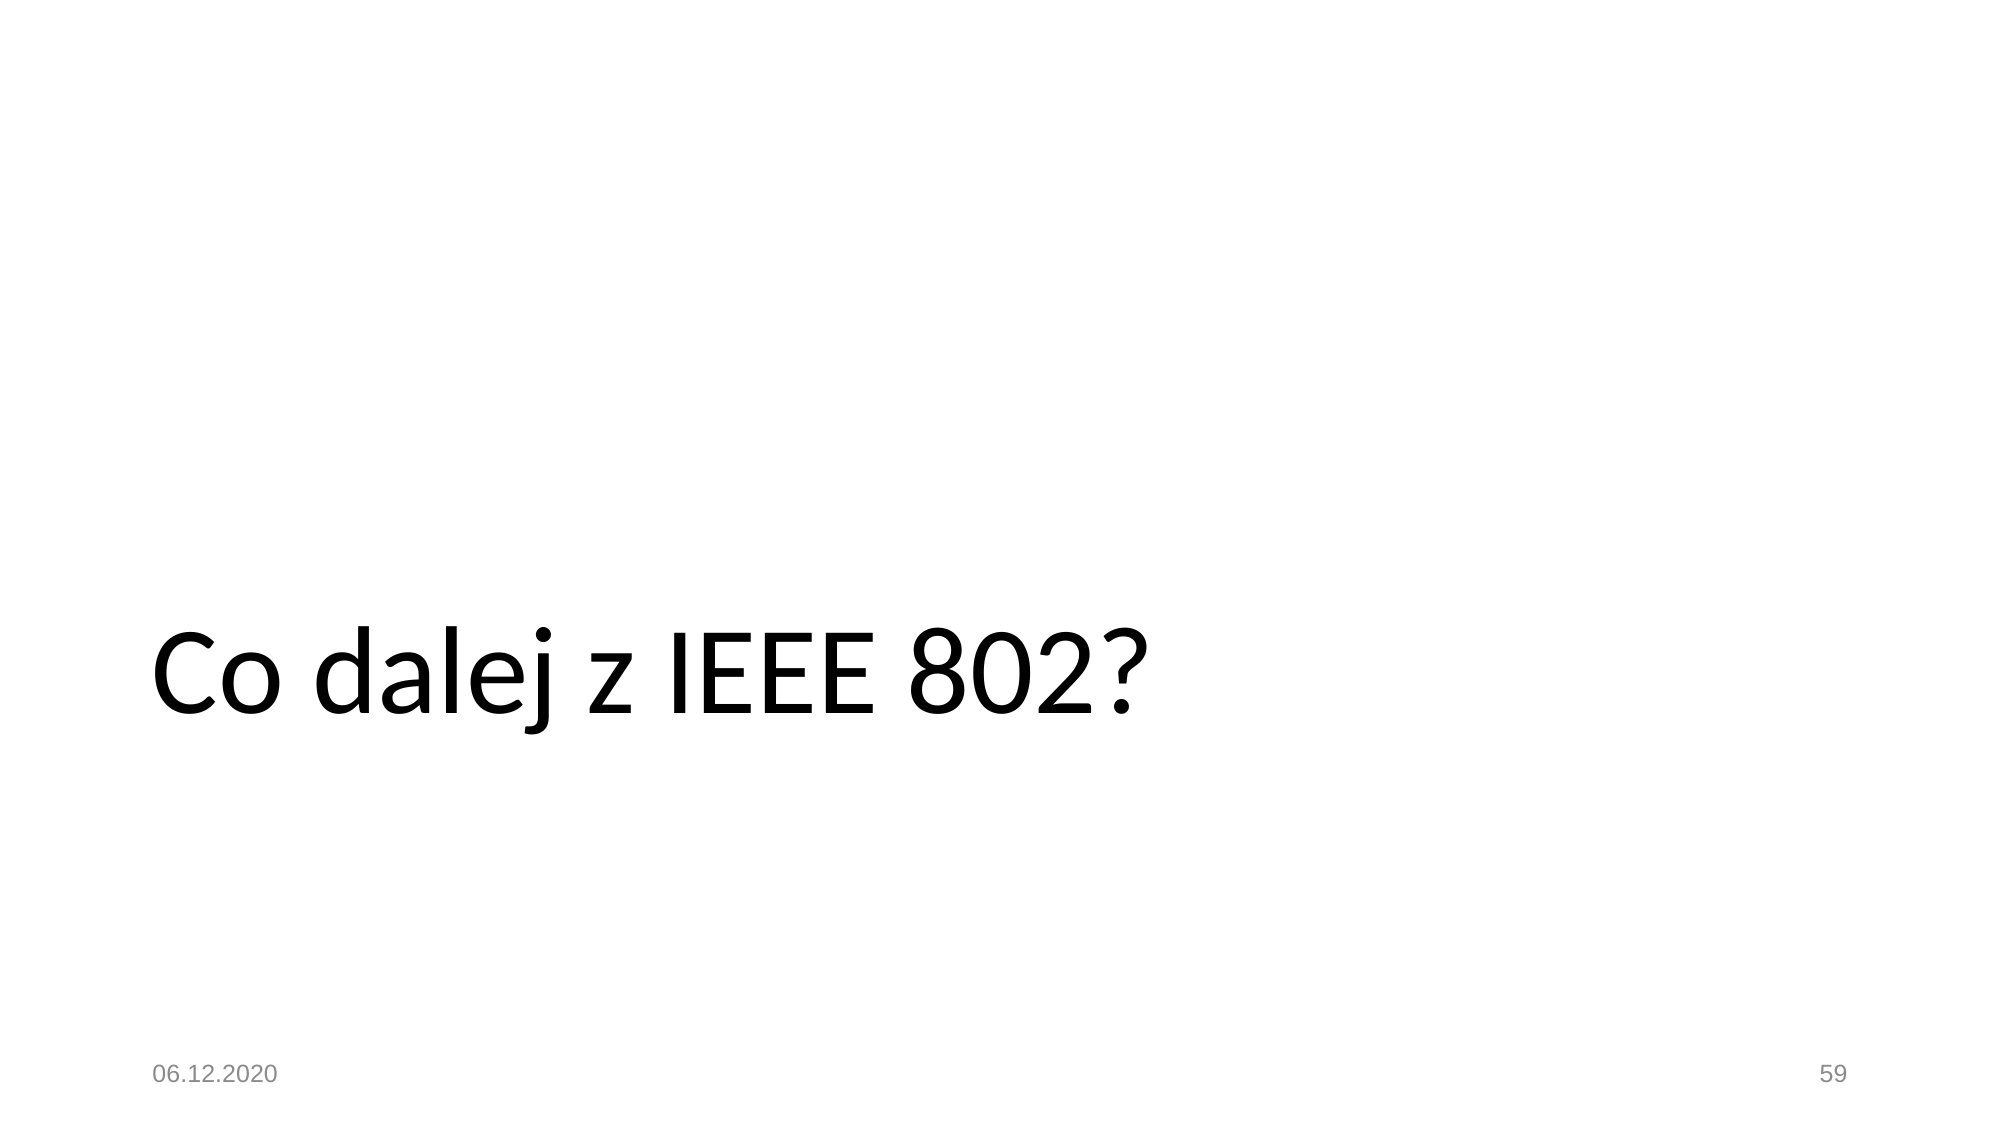

# Co dalej z IEEE 802?

06.12.2020
59